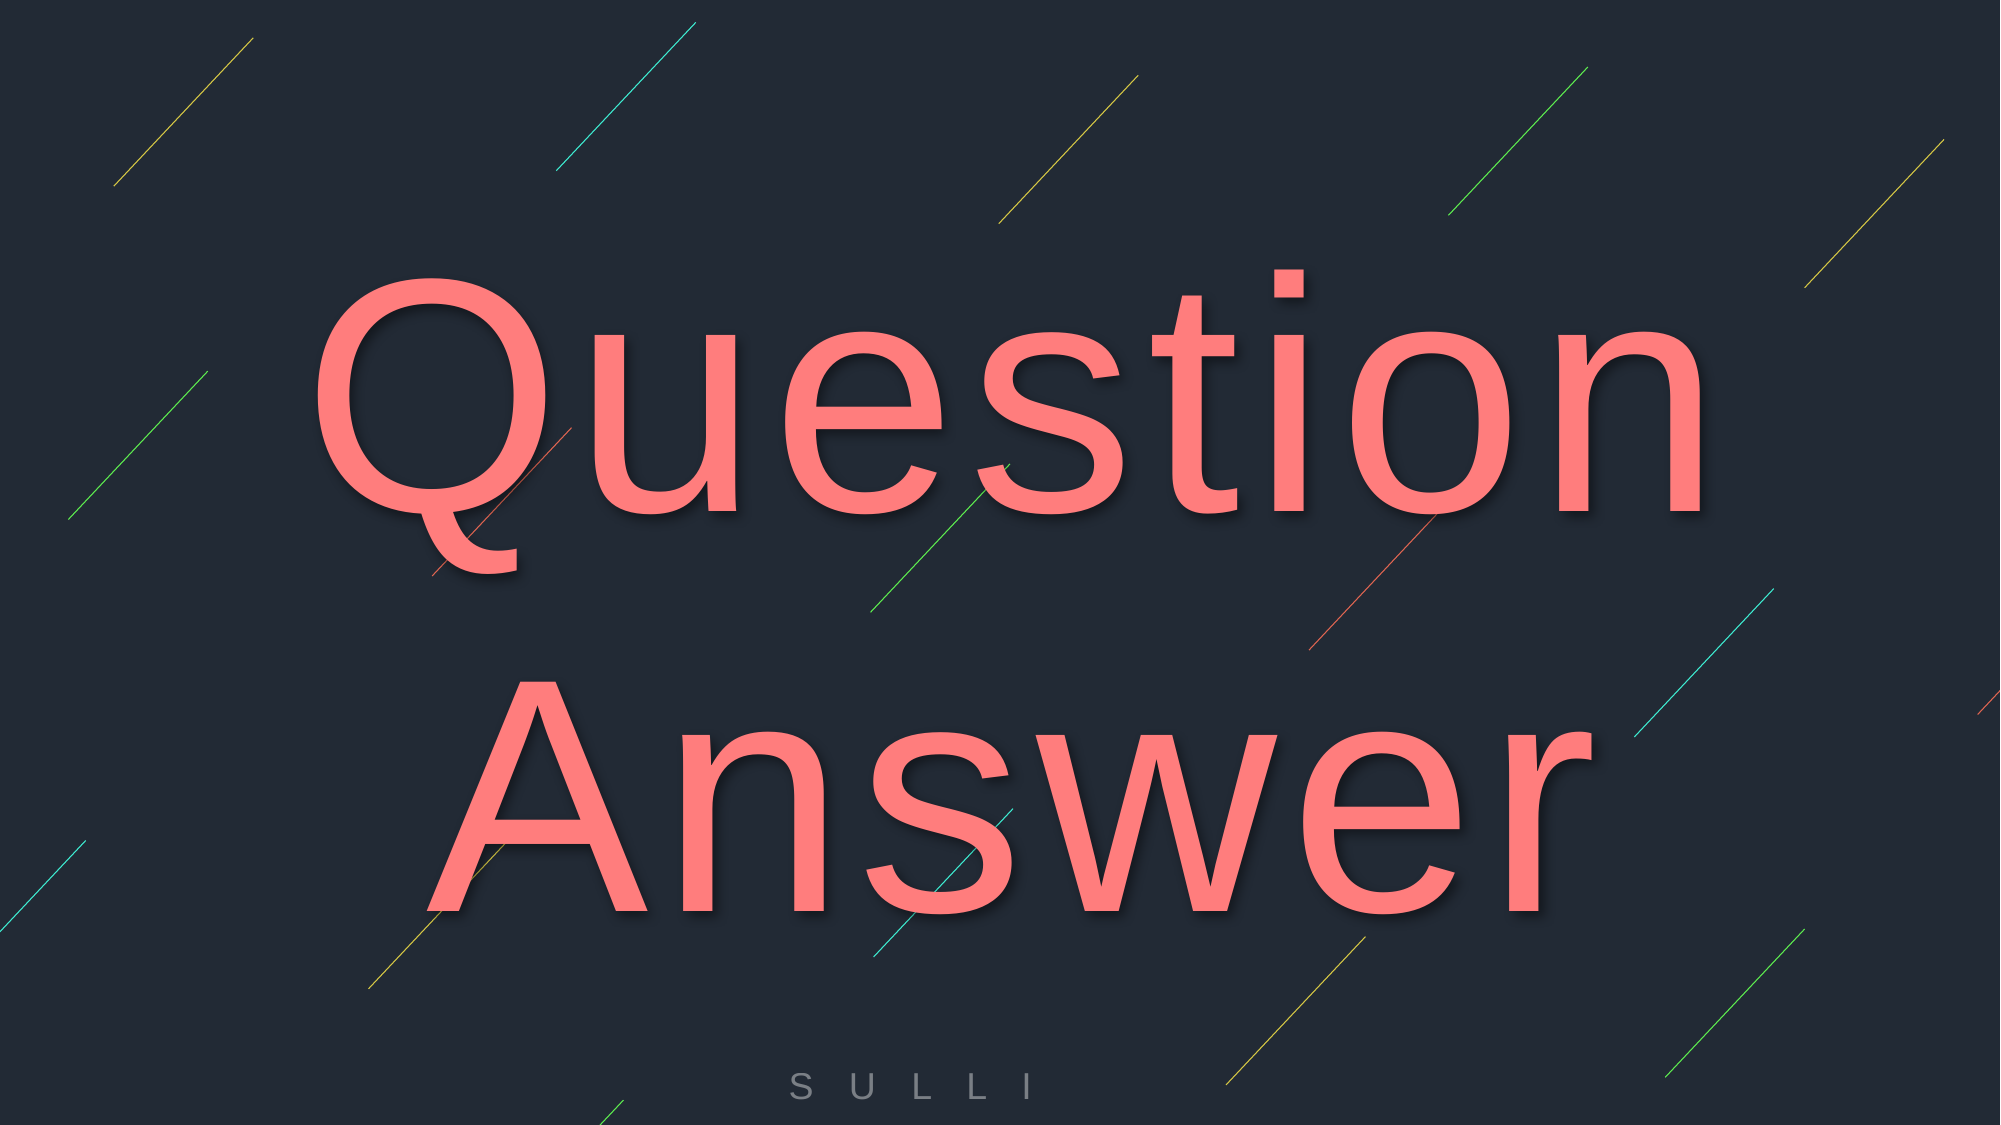

Question
Answer
S U L L I V A N